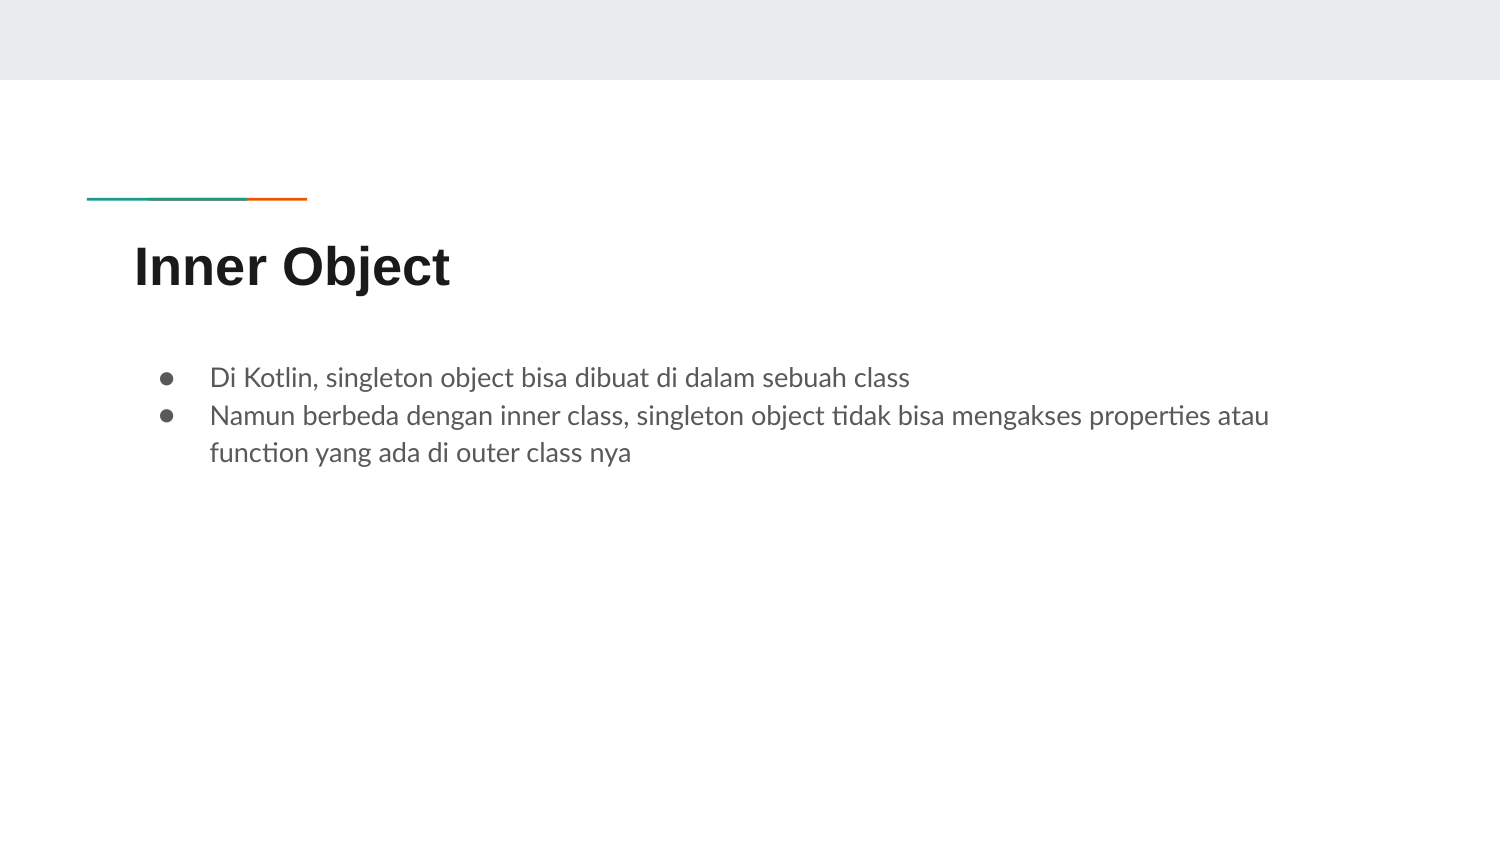

# Inner Object
Di Kotlin, singleton object bisa dibuat di dalam sebuah class
Namun berbeda dengan inner class, singleton object tidak bisa mengakses properties atau function yang ada di outer class nya